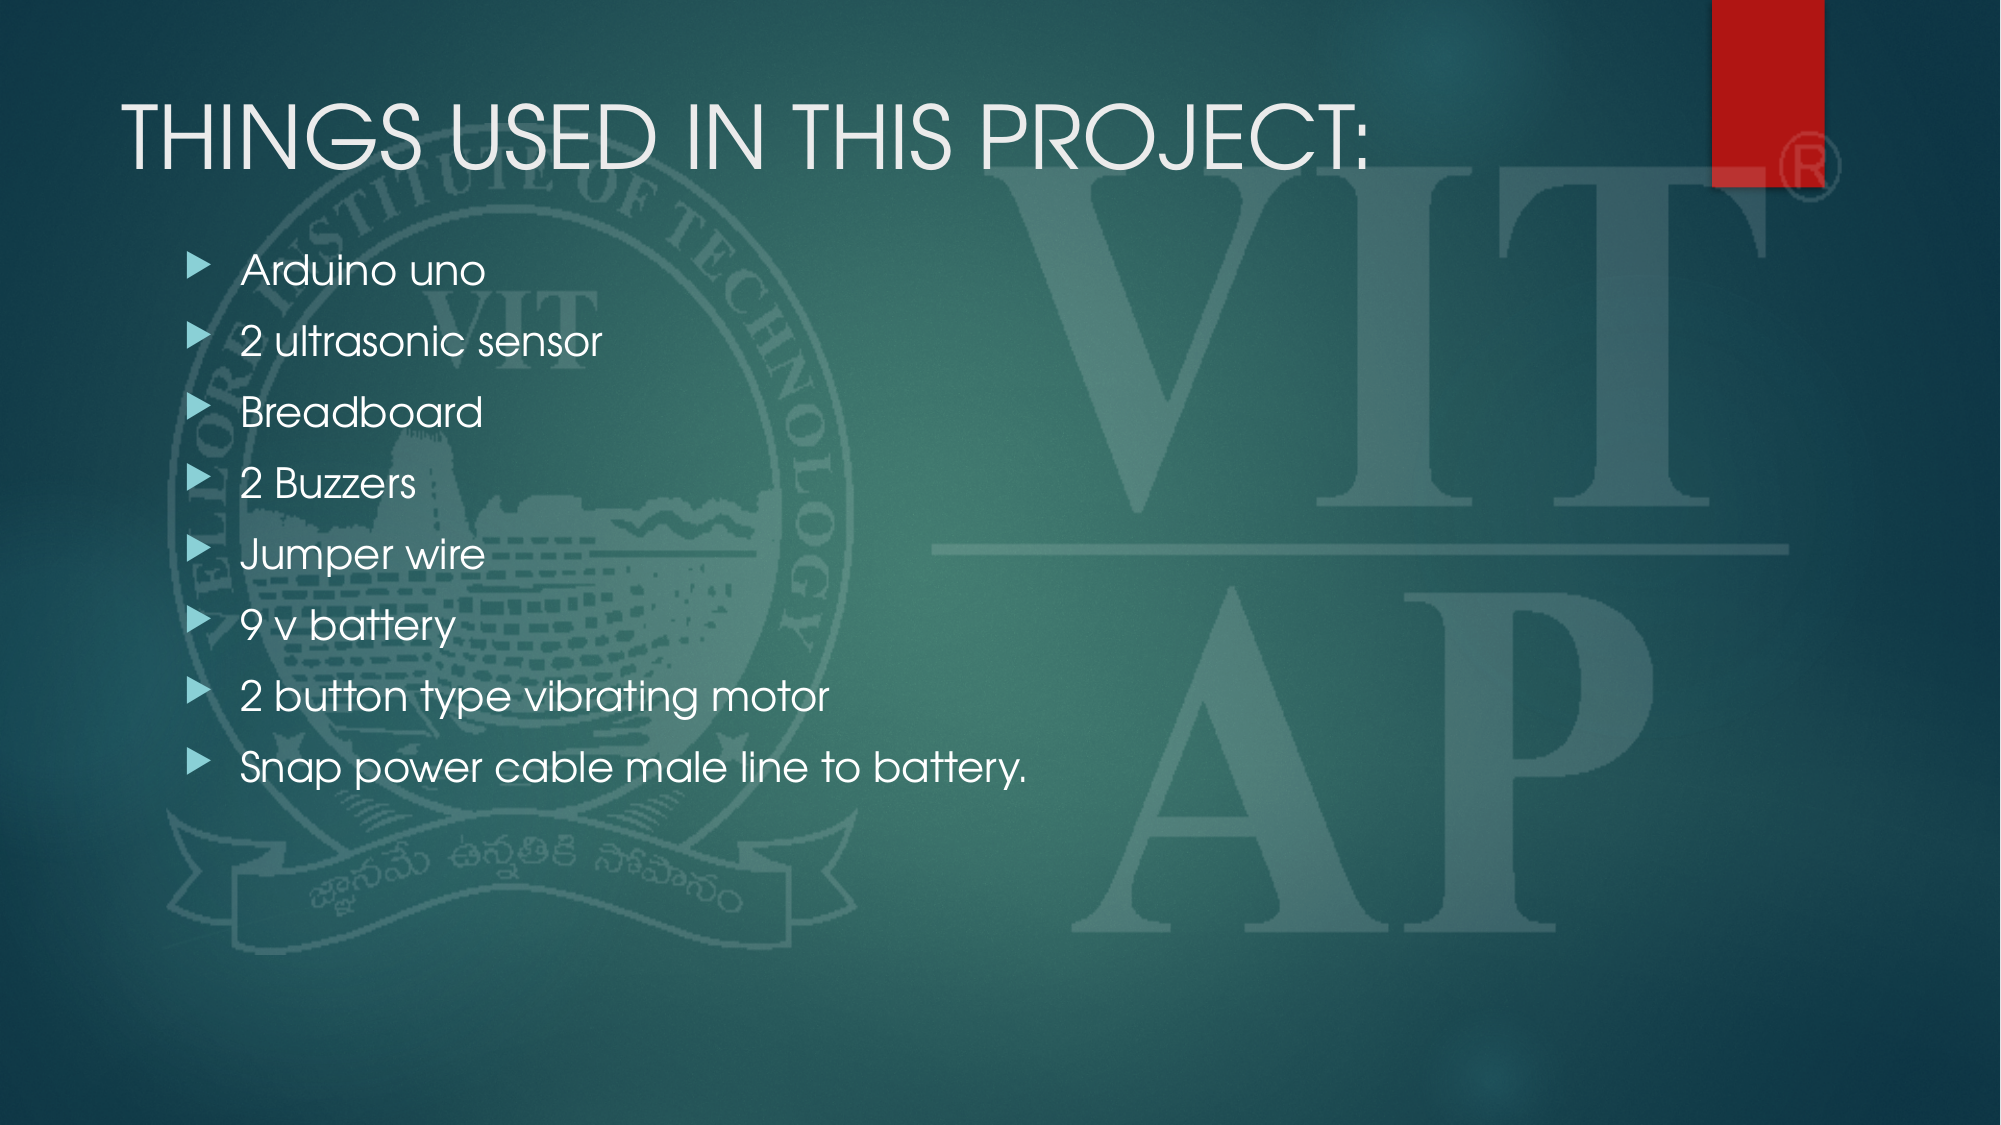

# THINGS USED IN THIS PROJECT:

Arduino uno
2 ultrasonic sensor
Breadboard
2 Buzzers
Jumper wire
9 v battery
2 button type vibrating motor
Snap power cable male line to battery.